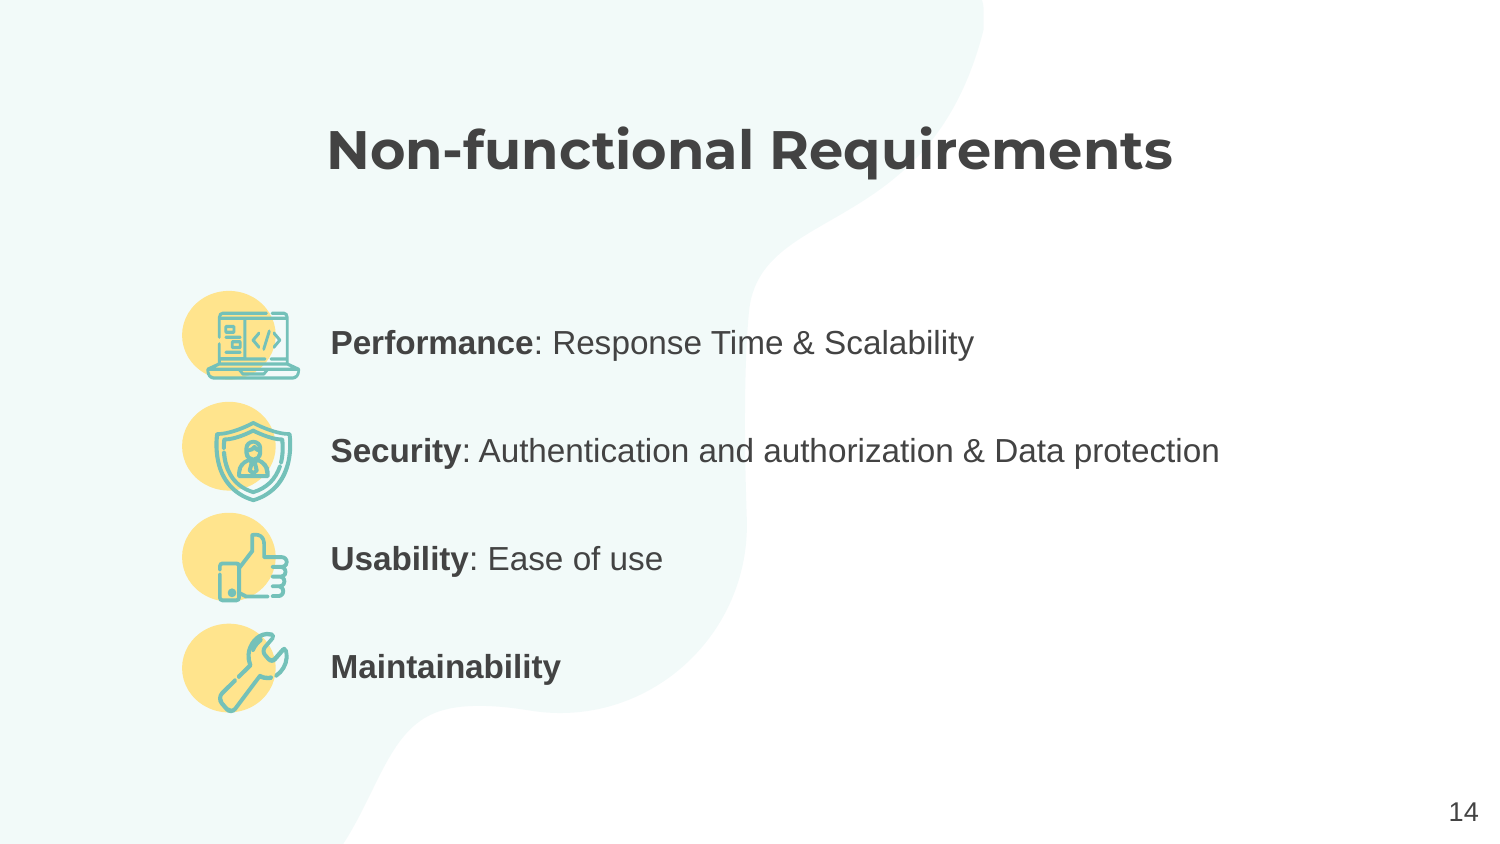

Non-functional Requirements

Performance: Response Time & Scalability

Security: Authentication and authorization & Data protection

Usability: Ease of use

Maintainability

14